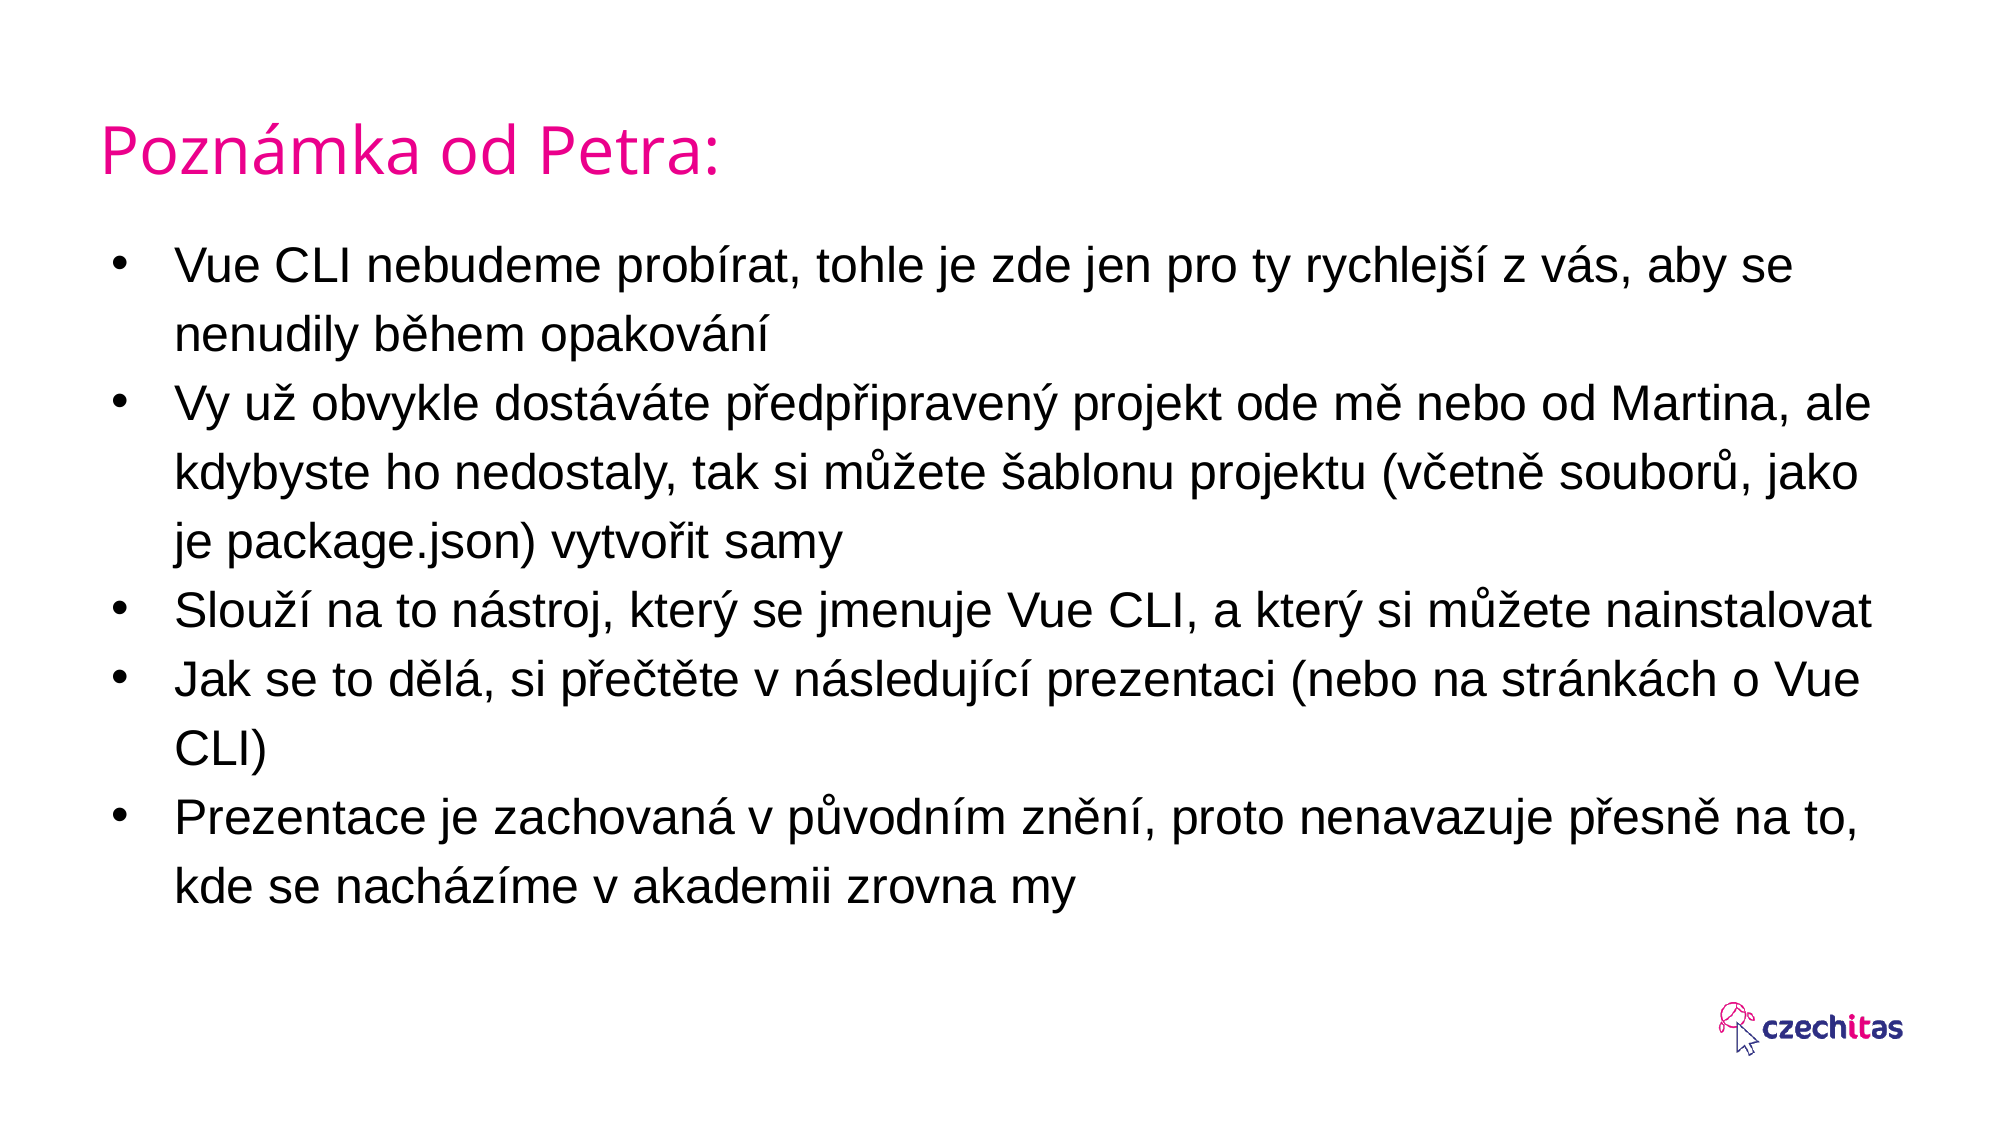

# Poznámka od Petra:
Vue CLI nebudeme probírat, tohle je zde jen pro ty rychlejší z vás, aby se nenudily během opakování
Vy už obvykle dostáváte předpřipravený projekt ode mě nebo od Martina, ale kdybyste ho nedostaly, tak si můžete šablonu projektu (včetně souborů, jako je package.json) vytvořit samy
Slouží na to nástroj, který se jmenuje Vue CLI, a který si můžete nainstalovat
Jak se to dělá, si přečtěte v následující prezentaci (nebo na stránkách o Vue CLI)
Prezentace je zachovaná v původním znění, proto nenavazuje přesně na to,  kde se nacházíme v akademii zrovna my